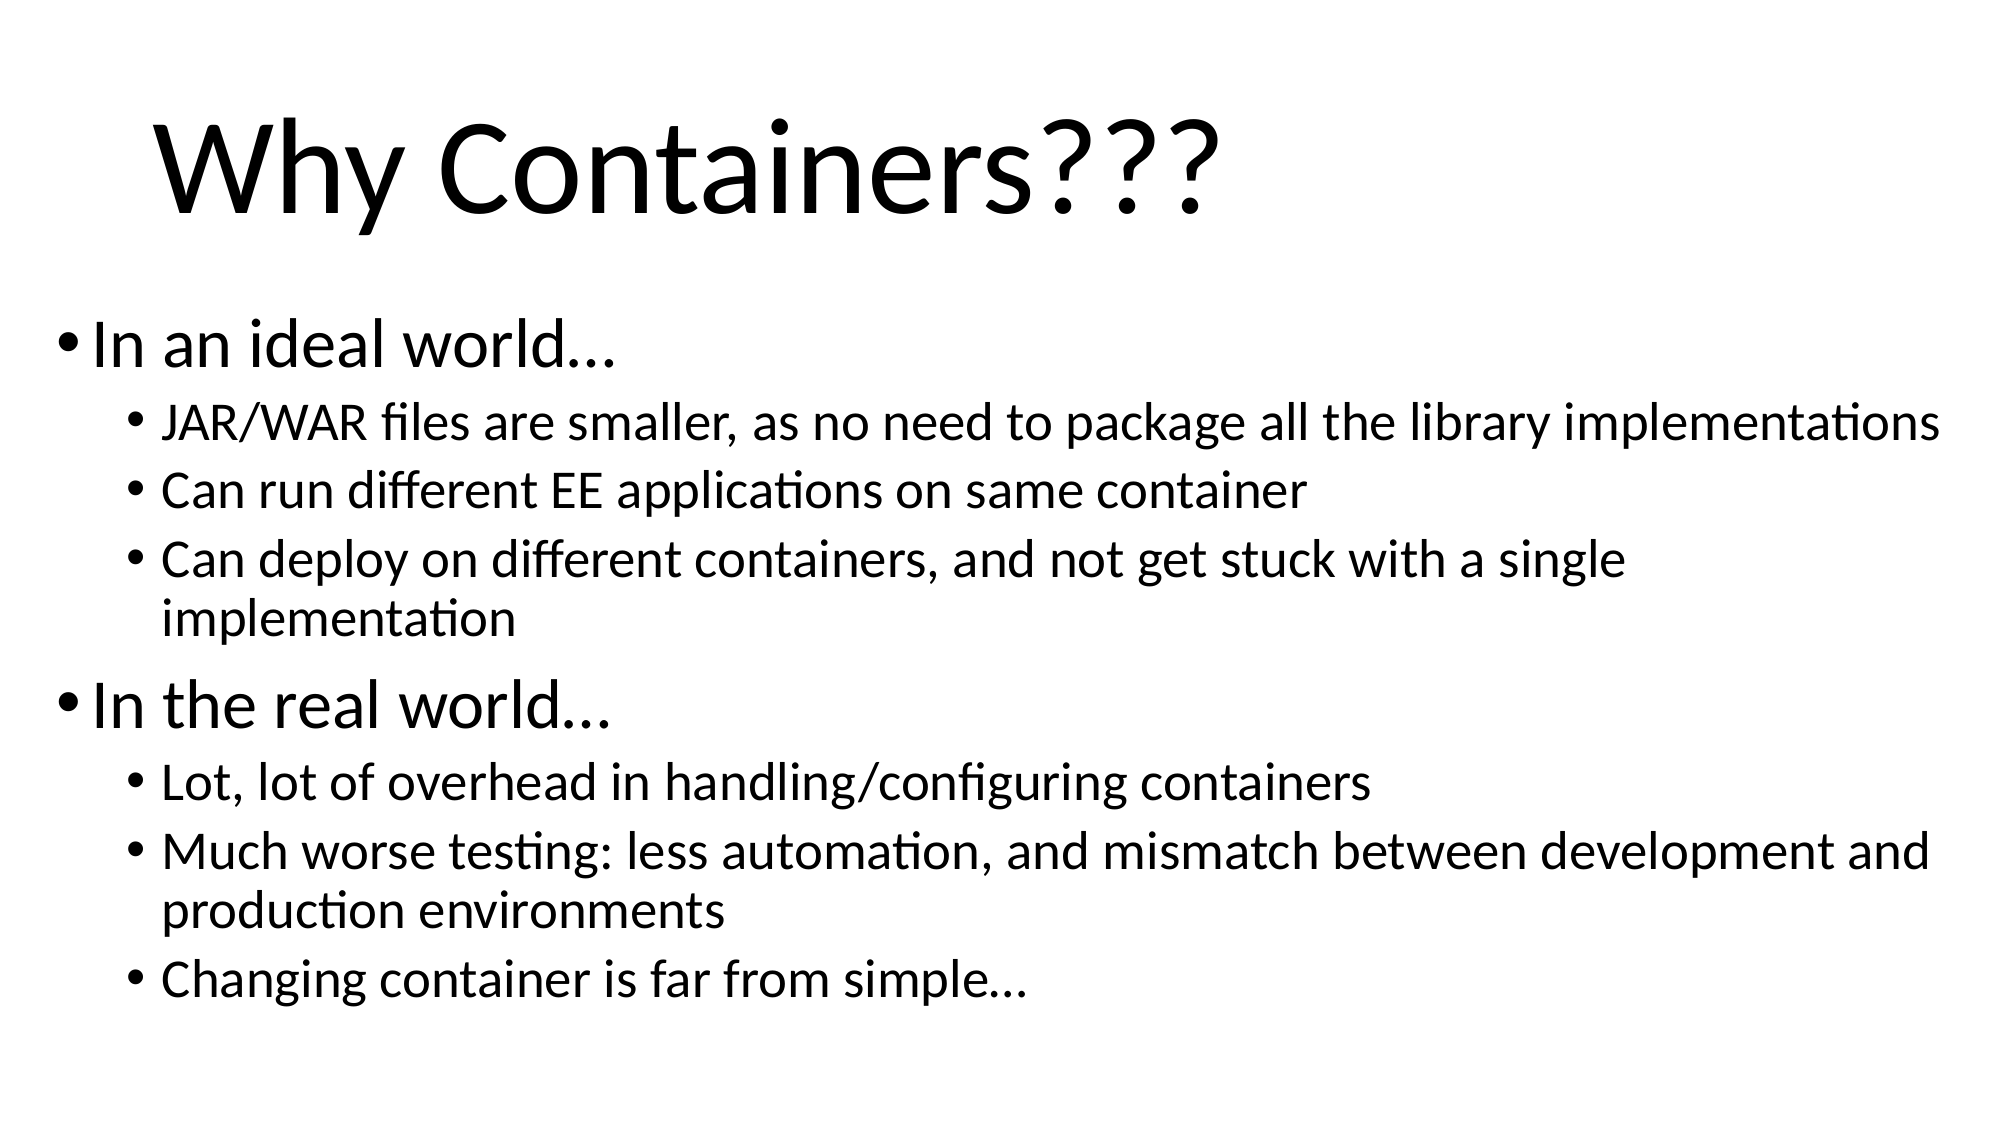

# Why Containers???
In an ideal world…
JAR/WAR files are smaller, as no need to package all the library implementations
Can run different EE applications on same container
Can deploy on different containers, and not get stuck with a single implementation
In the real world…
Lot, lot of overhead in handling/configuring containers
Much worse testing: less automation, and mismatch between development and production environments
Changing container is far from simple…